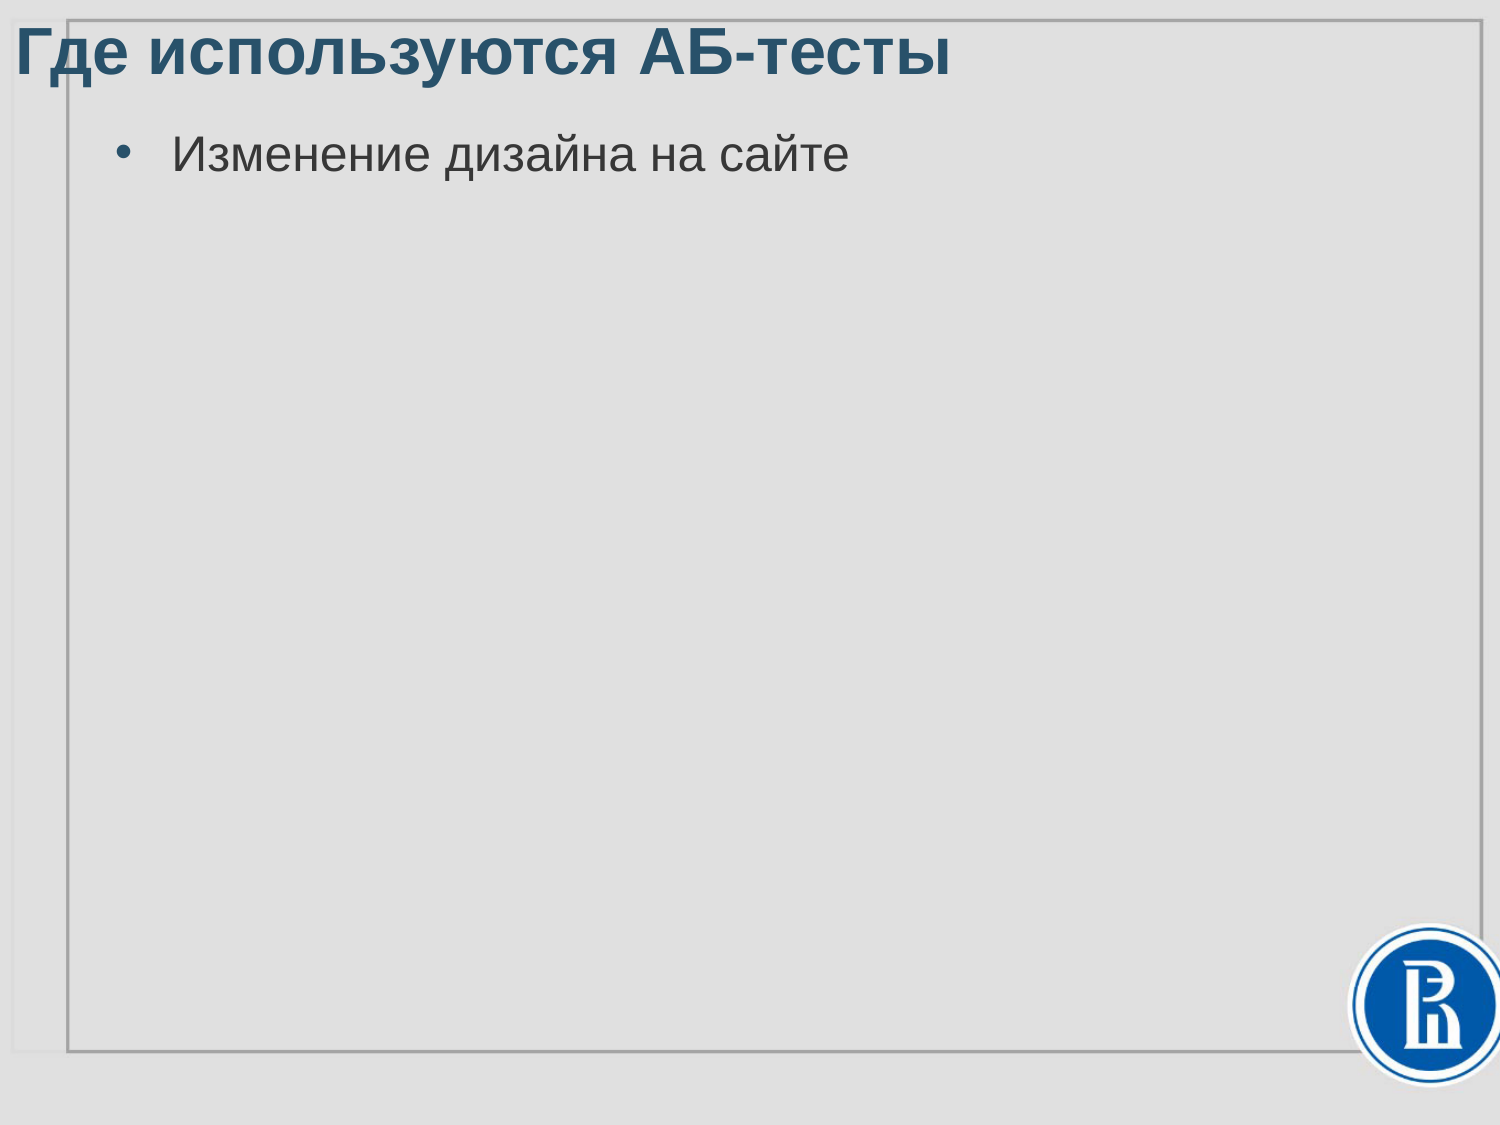

# Где используются АБ-тесты
Изменение дизайна на сайте